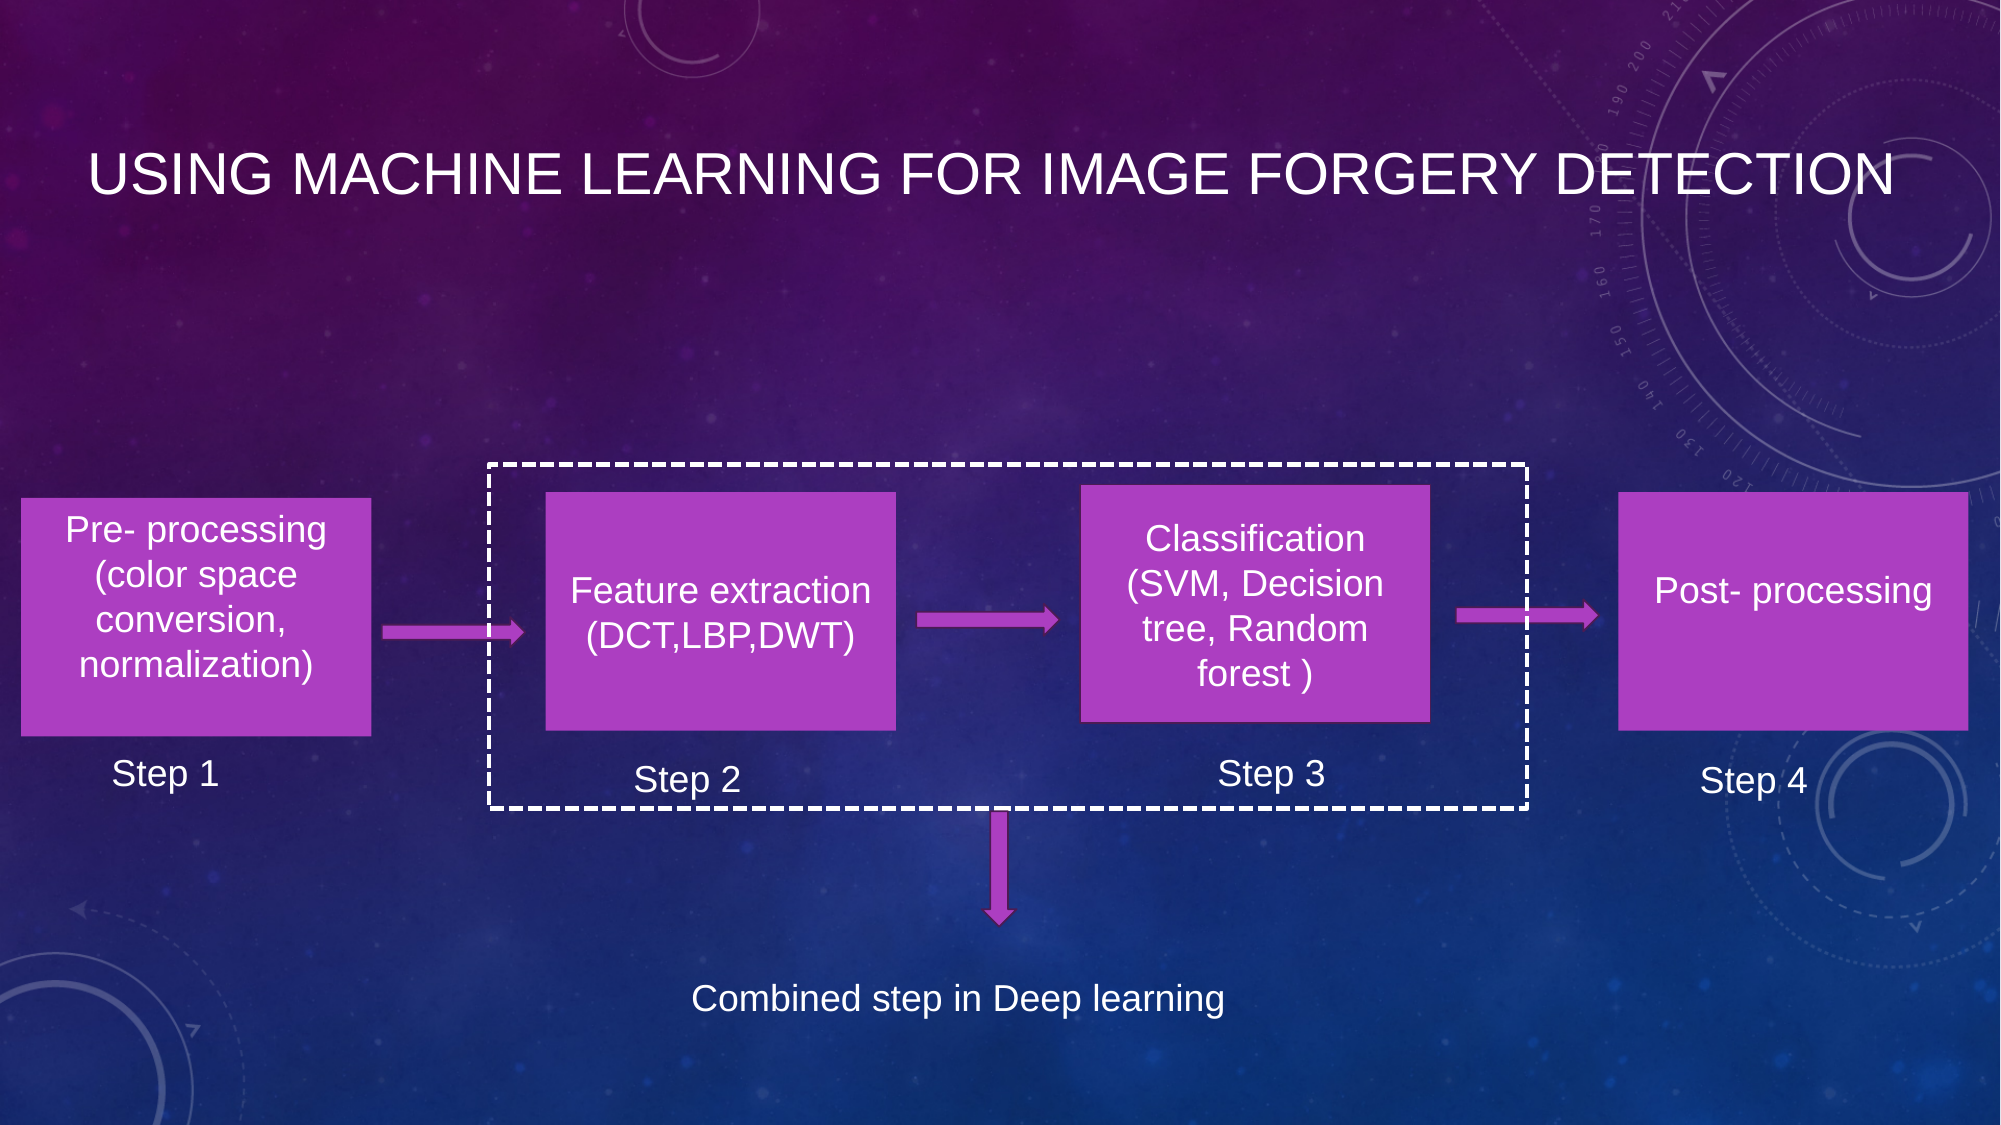

# Using machine learning for image forgery detection

Classification
(SVM, Decision tree, Random forest )
Feature extraction
(DCT,LBP,DWT)
Post- processing
Pre- processing
(color space conversion,
normalization)

Step 1
Step 3
Step 2
Step 4

Combined step in Deep learning